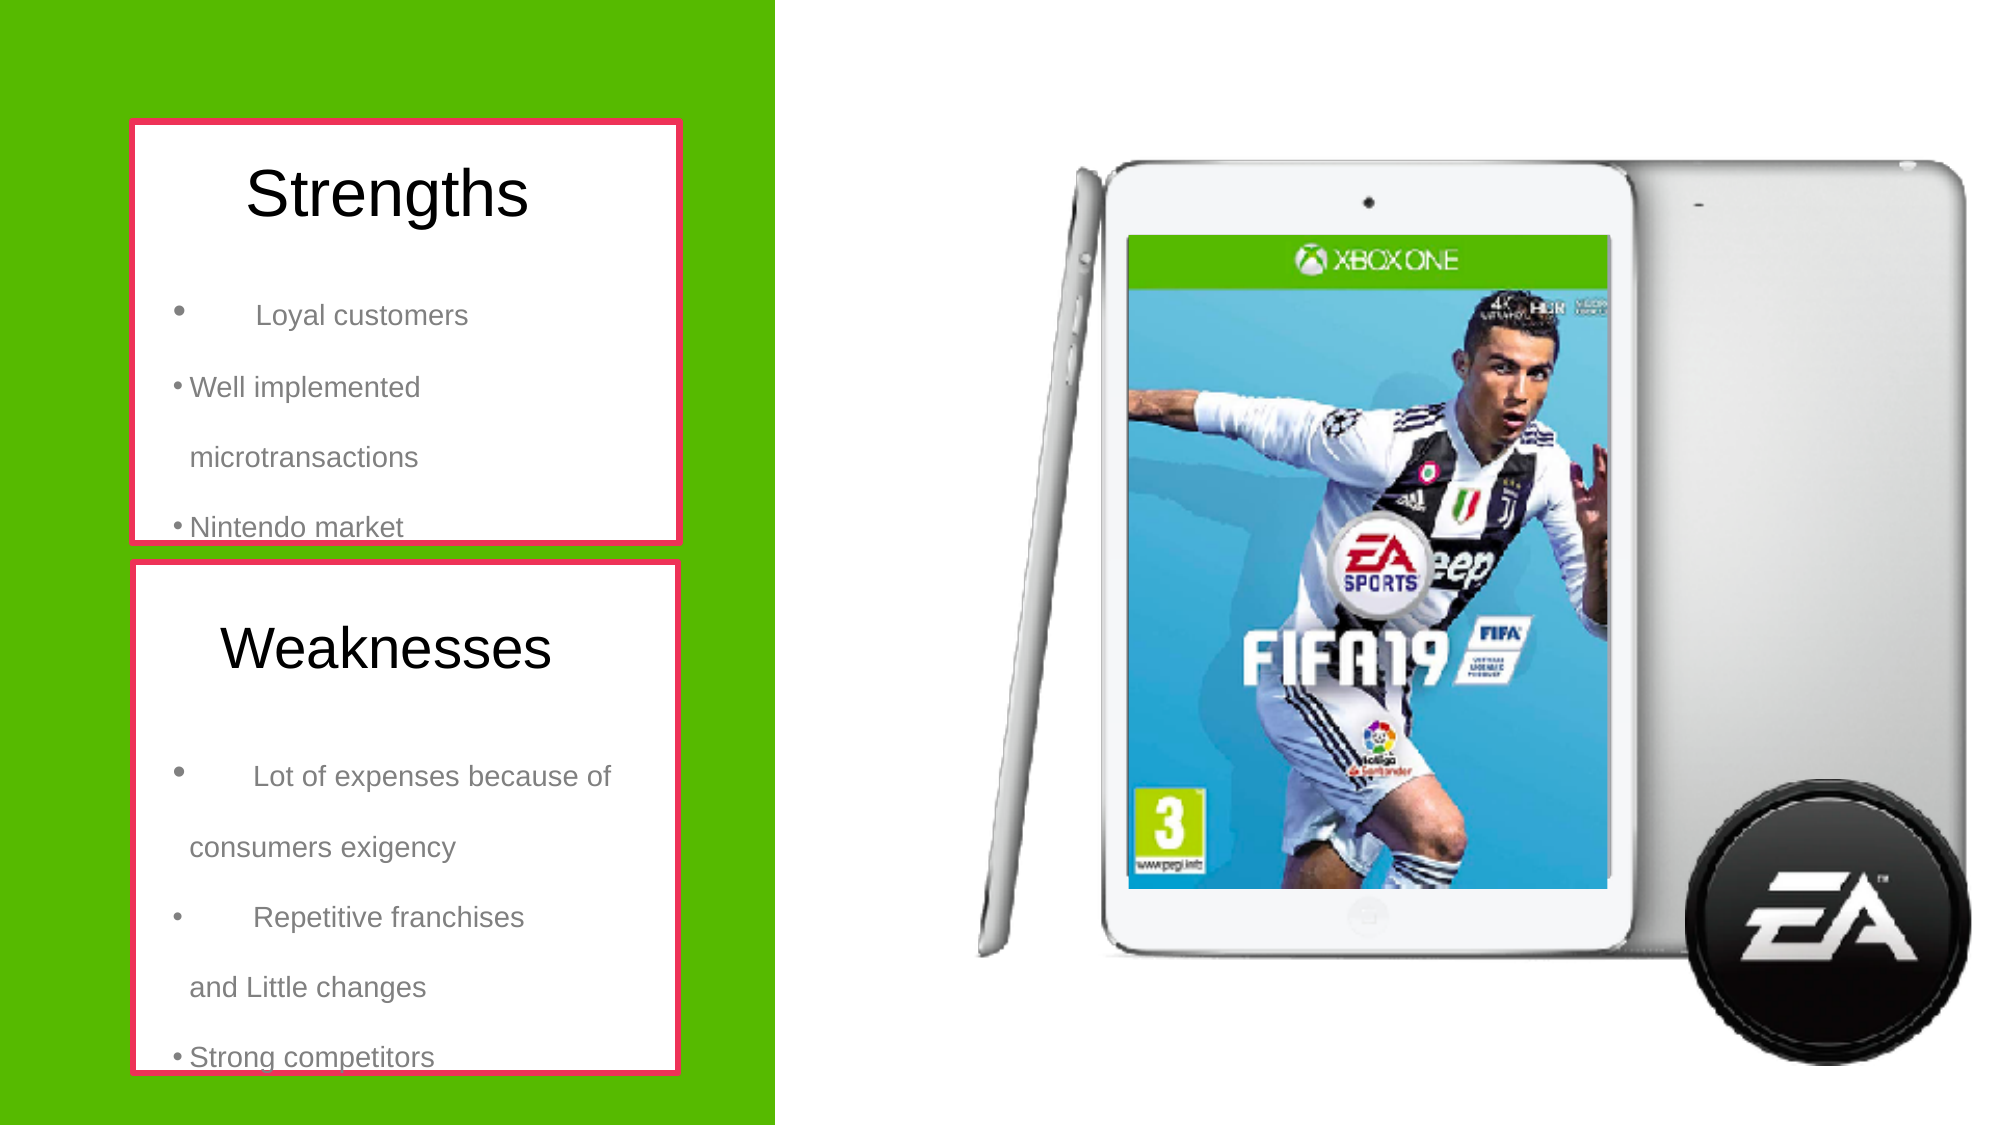

Strengths
	Loyal customers
Well implemented microtransactions
Nintendo market

Weaknesses
	Lot of expenses because of consumers exigency
	Repetitive franchises and Little changes
Strong competitors